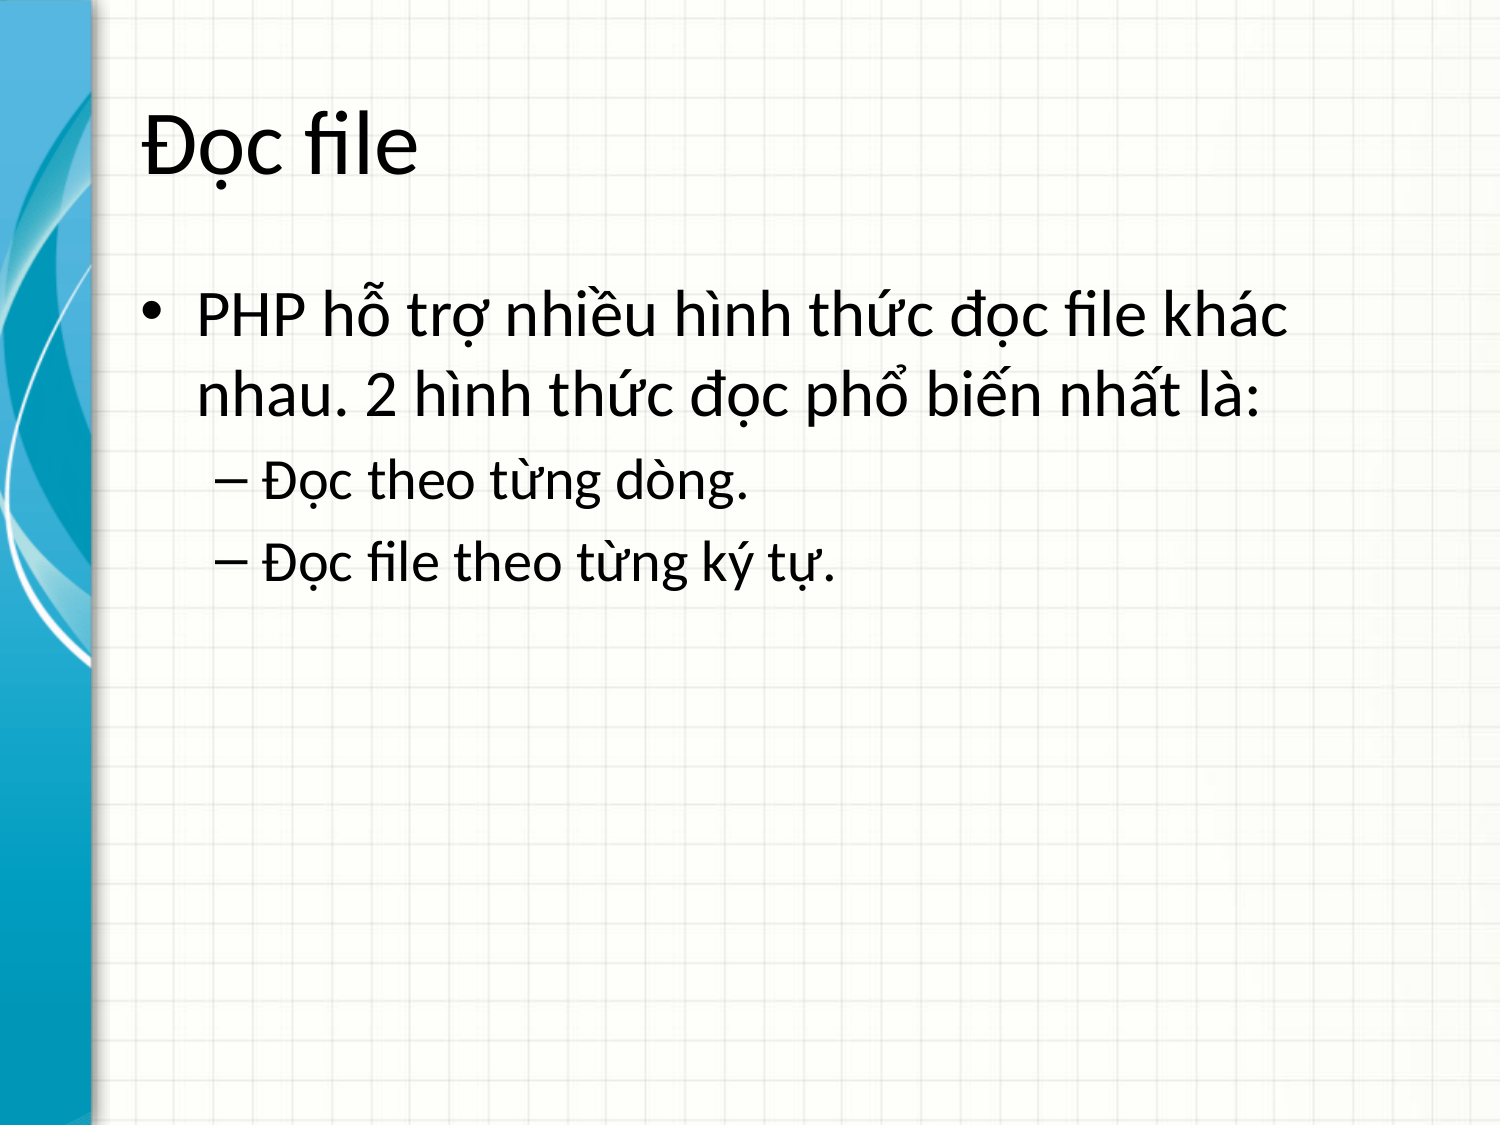

# Đọc file
PHP hỗ trợ nhiều hình thức đọc file khác nhau. 2 hình thức đọc phổ biến nhất là:
Đọc theo từng dòng.
Đọc file theo từng ký tự.